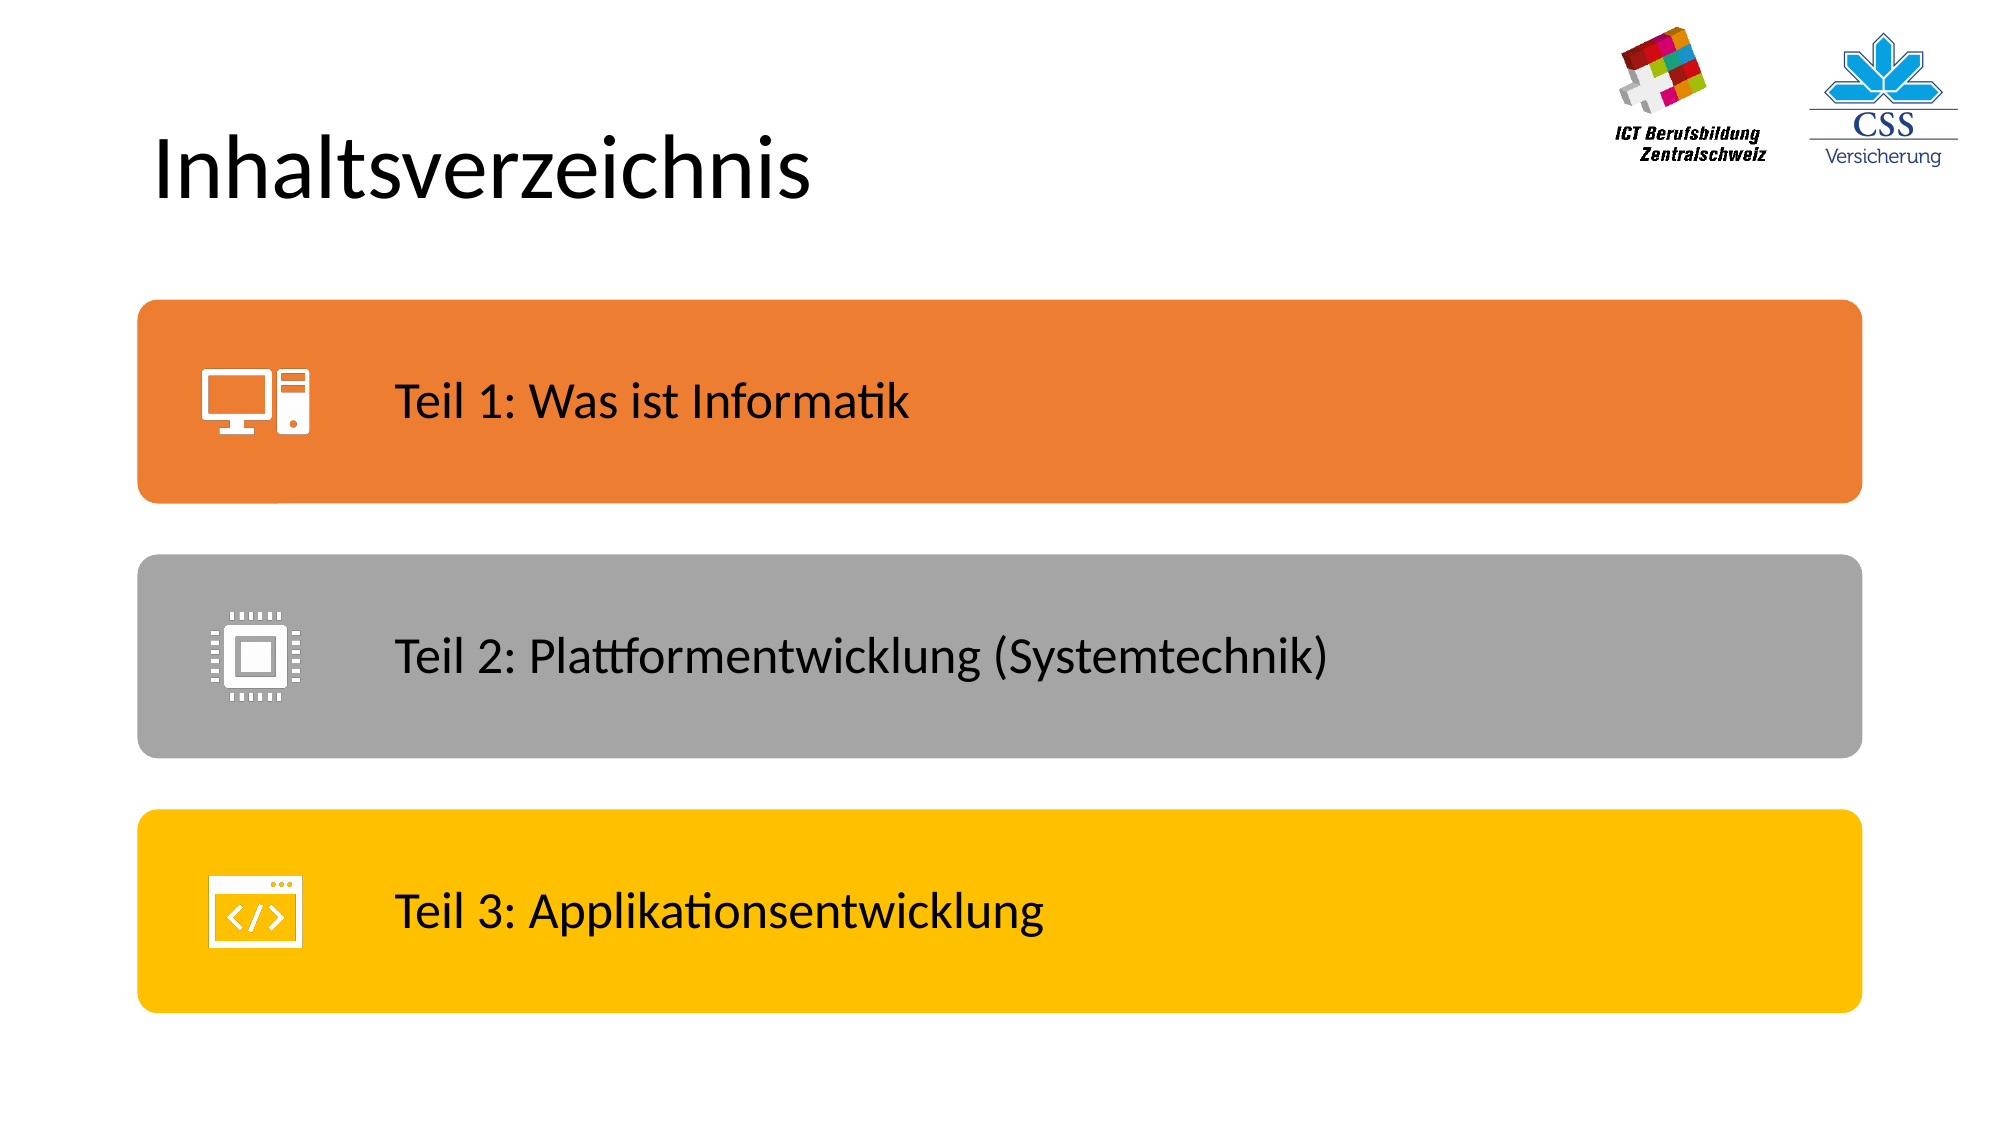

# Inhaltsverzeichnis
Teil 1: Was ist Informatik
Teil 2: Plattformentwicklung (Systemtechnik)
Teil 3: Applikationsentwicklung